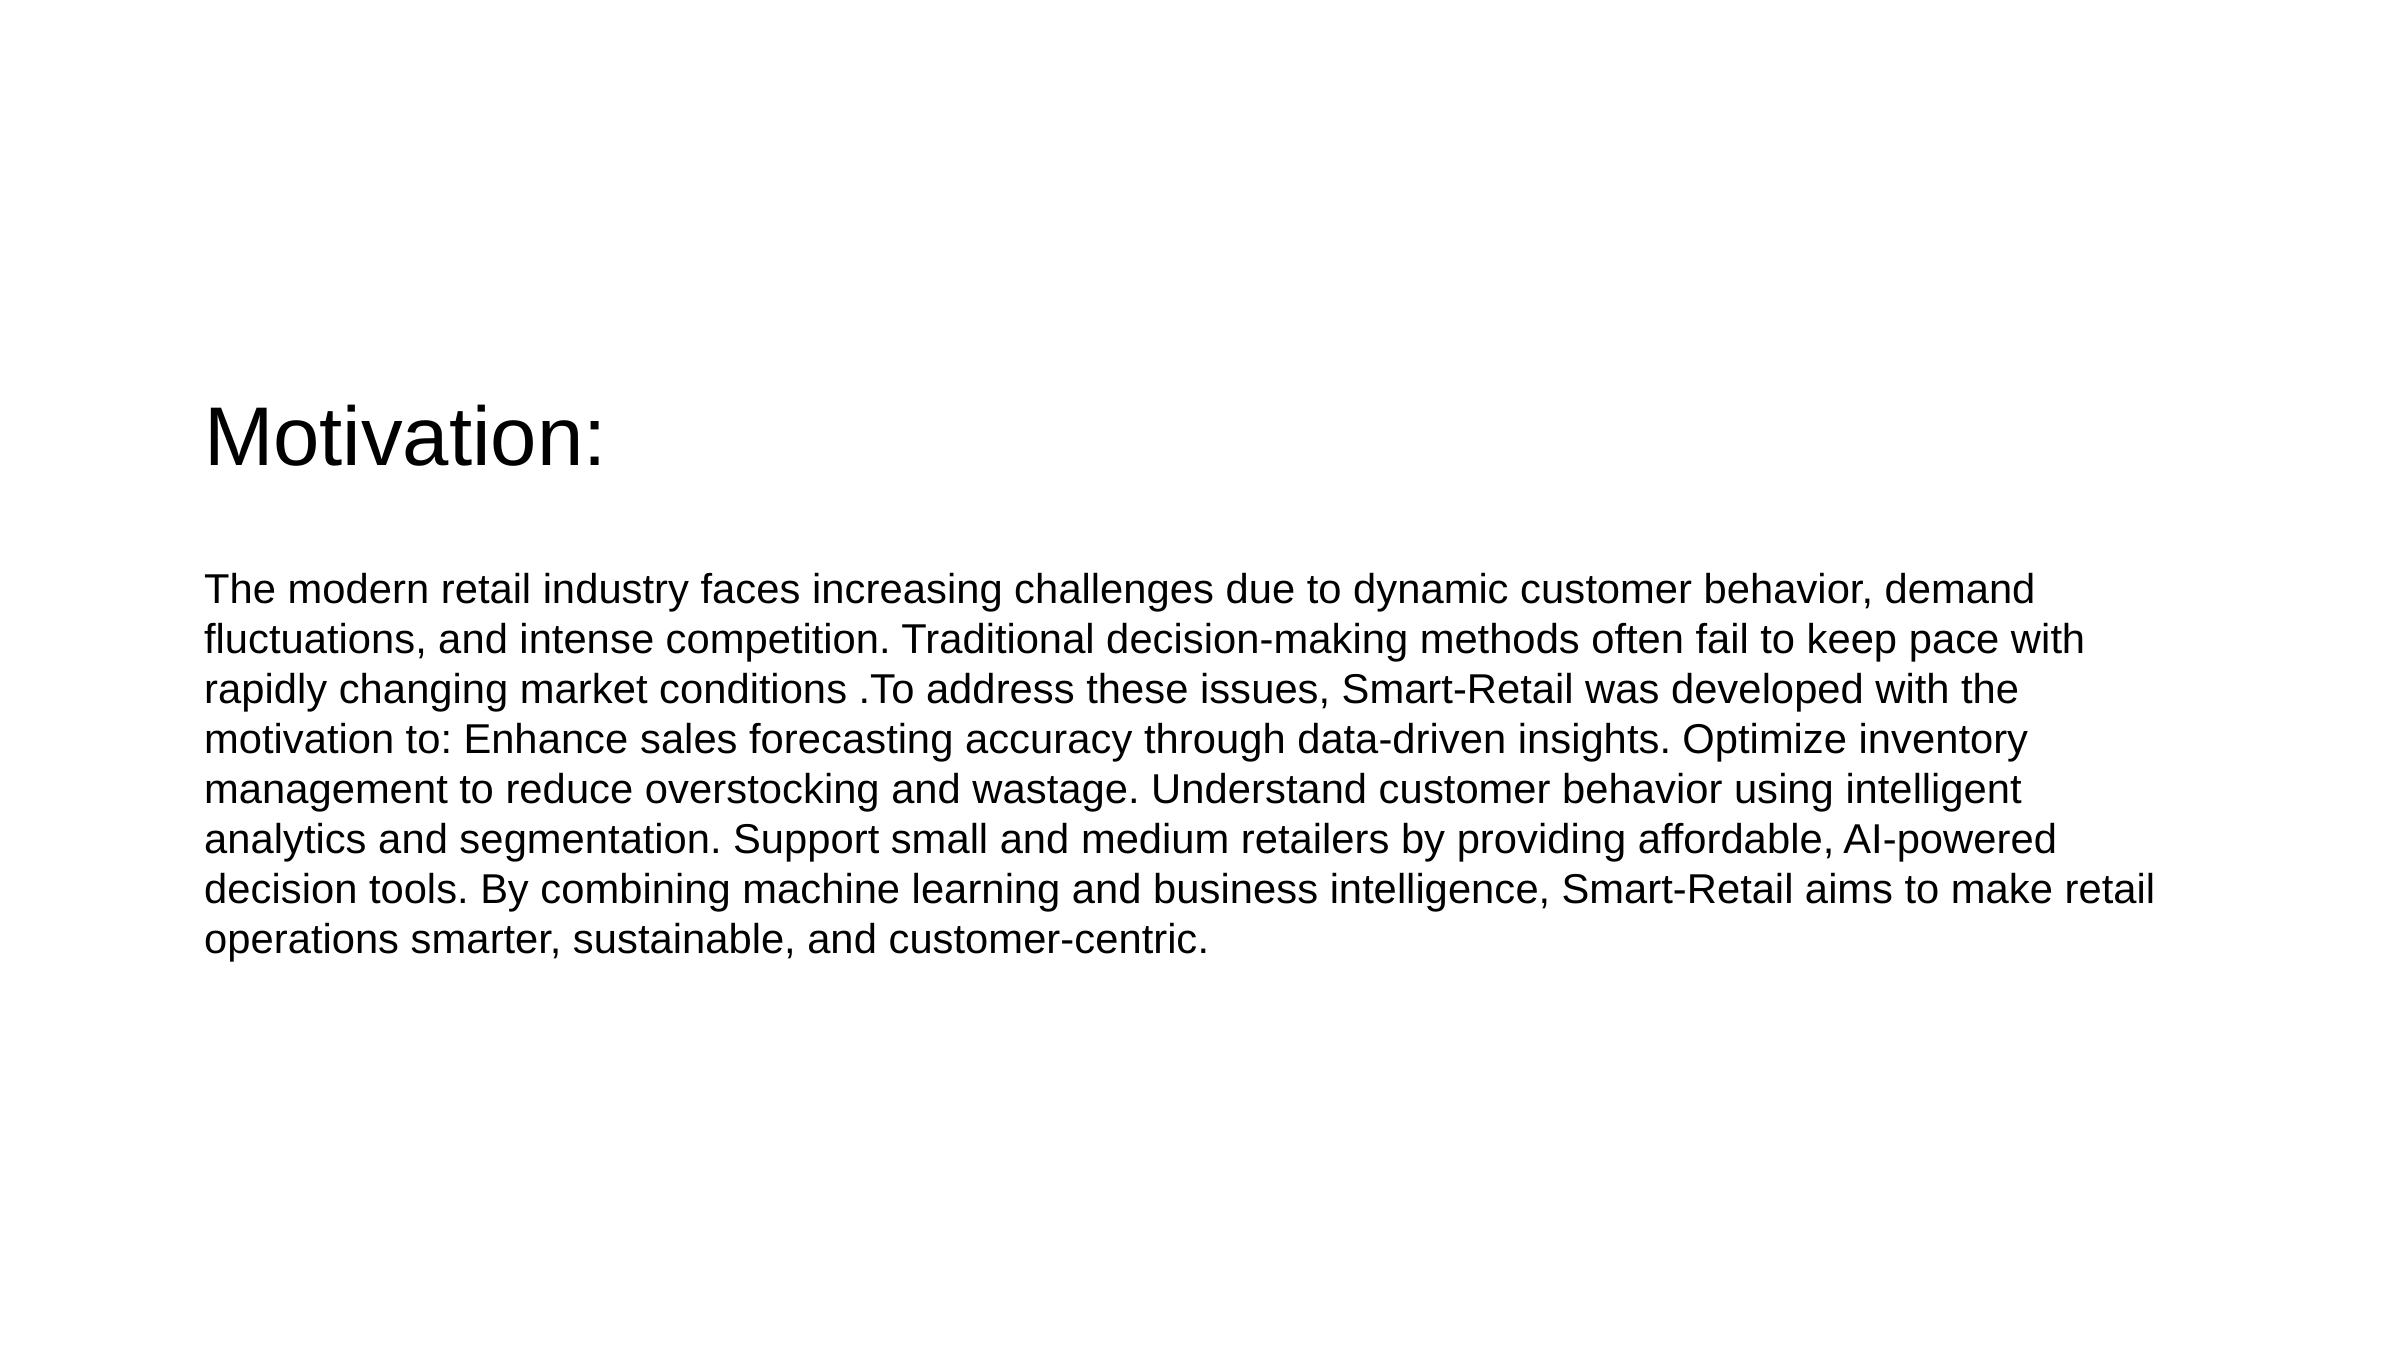

Motivation:
The modern retail industry faces increasing challenges due to dynamic customer behavior, demand fluctuations, and intense competition. Traditional decision-making methods often fail to keep pace with rapidly changing market conditions .To address these issues, Smart-Retail was developed with the motivation to: Enhance sales forecasting accuracy through data-driven insights. Optimize inventory management to reduce overstocking and wastage. Understand customer behavior using intelligent analytics and segmentation. Support small and medium retailers by providing affordable, AI-powered decision tools. By combining machine learning and business intelligence, Smart-Retail aims to make retail operations smarter, sustainable, and customer-centric.